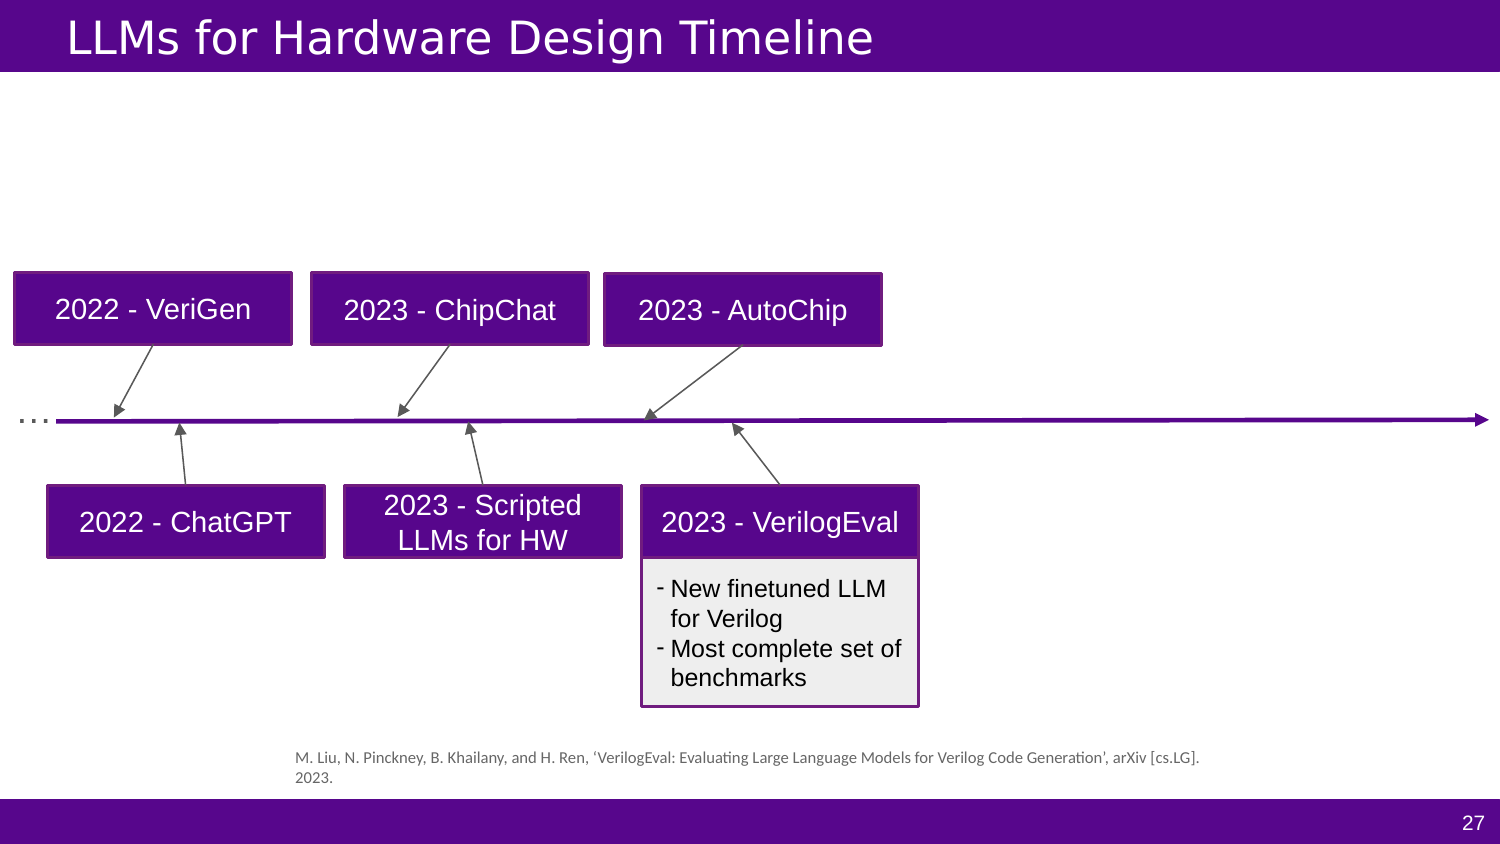

# LLMs for Hardware Design Timeline
2022 - VeriGen
2023 - ChipChat
2023 - AutoChip
…
2022 - ChatGPT
2023 - Scripted LLMs for HW
2023 - VerilogEval
New finetuned LLM for Verilog
Most complete set of benchmarks
M. Liu, N. Pinckney, B. Khailany, and H. Ren, ‘VerilogEval: Evaluating Large Language Models for Verilog Code Generation’, arXiv [cs.LG]. 2023.
27